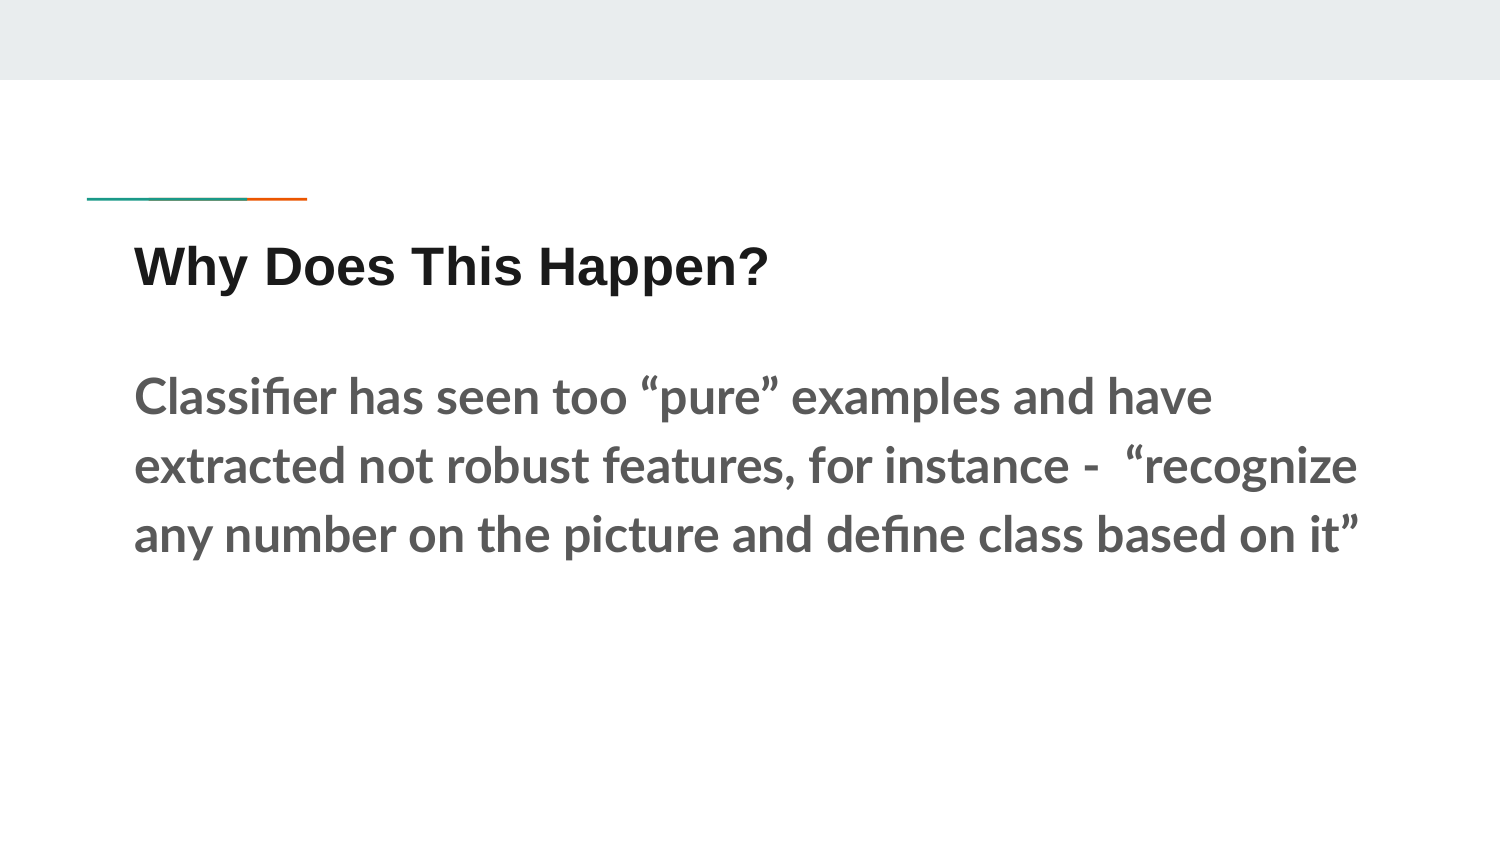

# Why Does This Happen?
Classifier has seen too “pure” examples and have extracted not robust features, for instance -  “recognize any number on the picture and define class based on it”